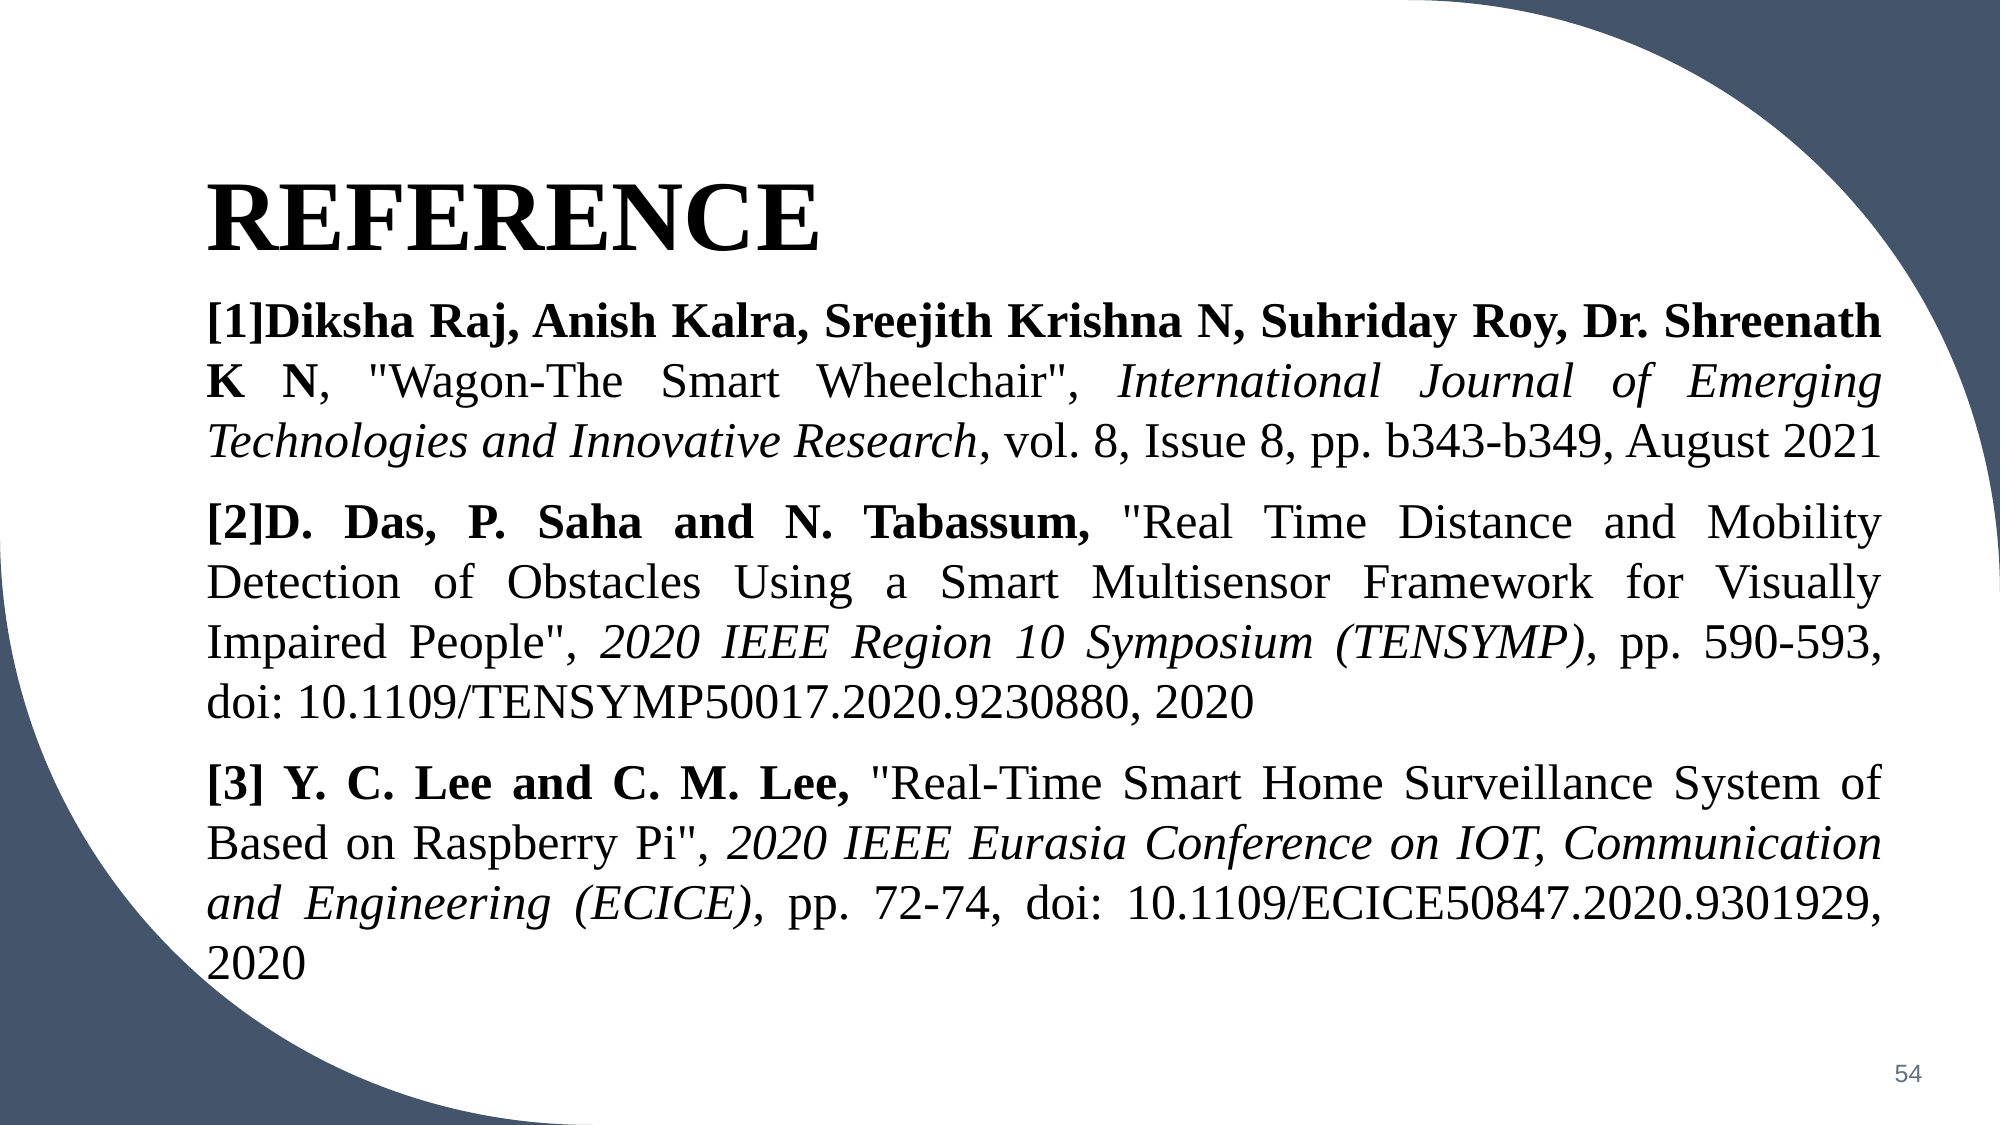

# REFERENCE
[1]Diksha Raj, Anish Kalra, Sreejith Krishna N, Suhriday Roy, Dr. Shreenath K N, "Wagon-The Smart Wheelchair", International Journal of Emerging Technologies and Innovative Research, vol. 8, Issue 8, pp. b343-b349, August 2021
[2]D. Das, P. Saha and N. Tabassum, "Real Time Distance and Mobility Detection of Obstacles Using a Smart Multisensor Framework for Visually Impaired People", 2020 IEEE Region 10 Symposium (TENSYMP), pp. 590-593, doi: 10.1109/TENSYMP50017.2020.9230880, 2020
[3] Y. C. Lee and C. M. Lee, "Real-Time Smart Home Surveillance System of Based on Raspberry Pi", 2020 IEEE Eurasia Conference on IOT, Communication and Engineering (ECICE), pp. 72-74, doi: 10.1109/ECICE50847.2020.9301929, 2020

54